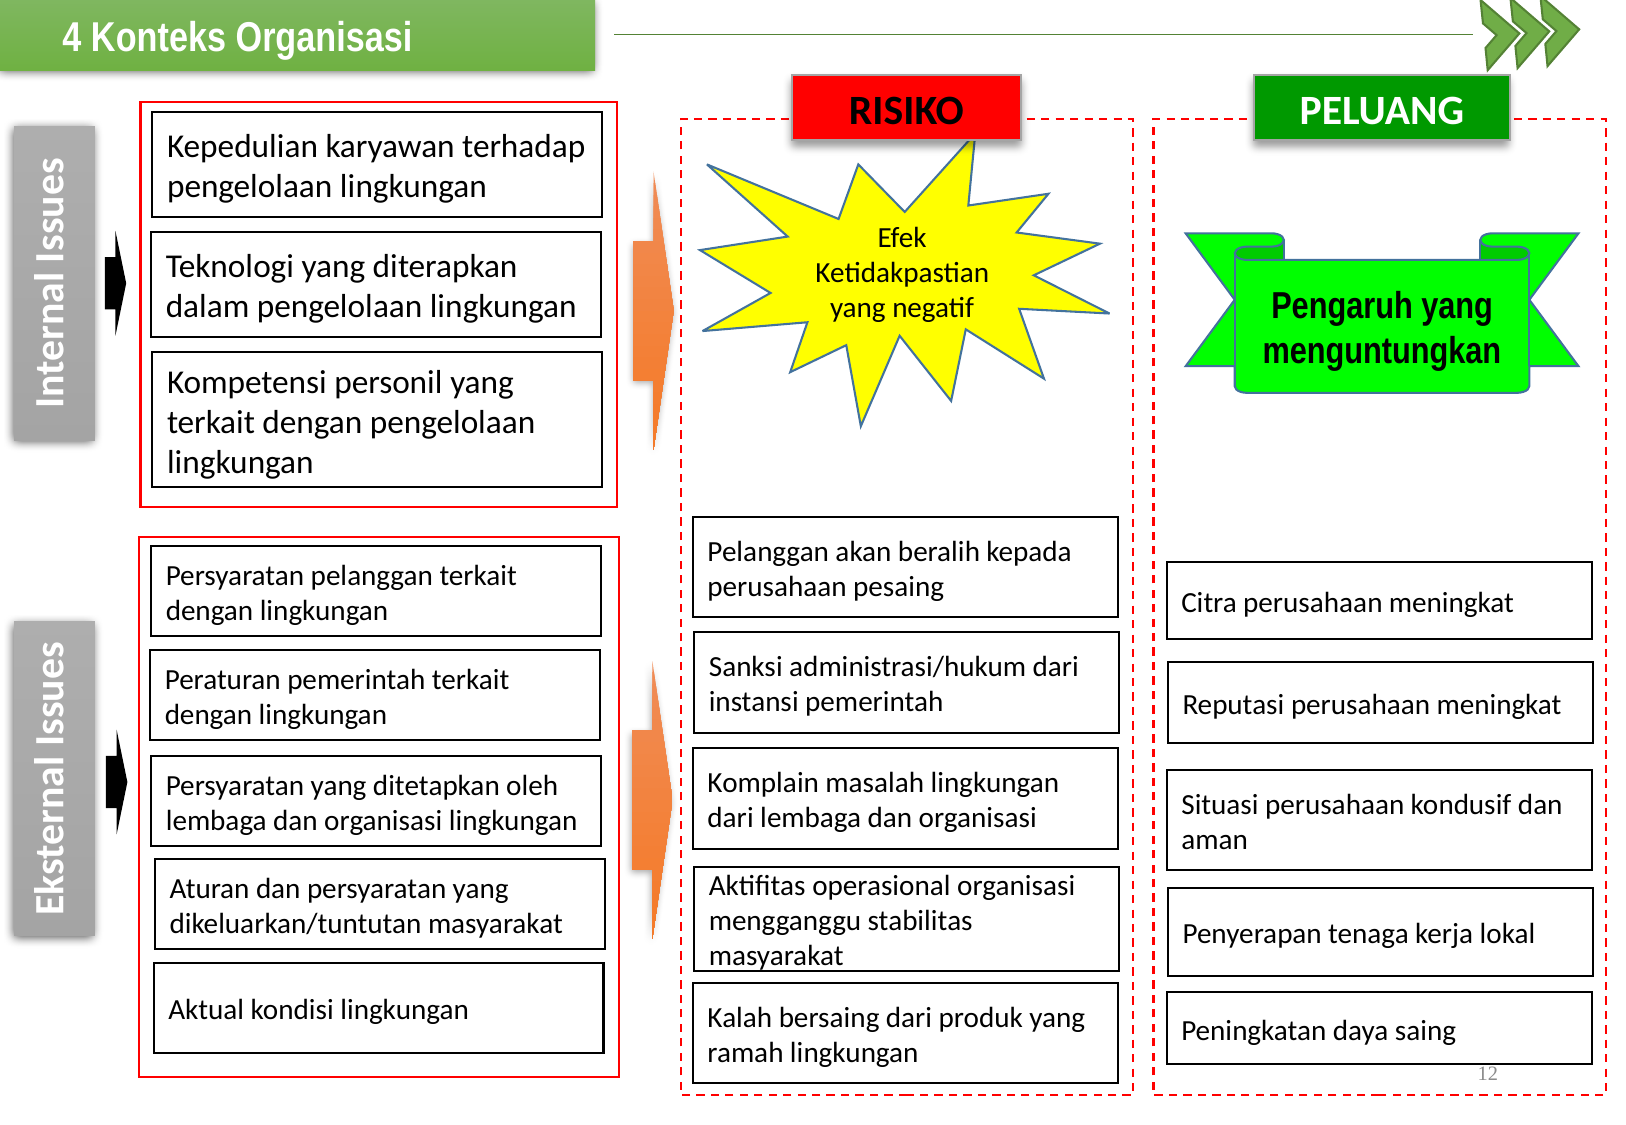

4 Konteks Organisasi

RISIKO
PELUANG

Kepedulian karyawan terhadap pengelolaan lingkungan

Internal Issues
Efek Ketidakpastian yang negatif

Teknologi yang diterapkan dalam pengelolaan lingkungan
Pengaruh yang menguntungkan
Kompetensi personil yang terkait dengan pengelolaan lingkungan
Pelanggan akan beralih kepada perusahaan pesaing
Sanksi administrasi/hukum dari instansi pemerintah
Komplain masalah lingkungan dari lembaga dan organisasi
Aktifitas operasional organisasi mengganggu stabilitas masyarakat
Kalah bersaing dari produk yang ramah lingkungan

Persyaratan pelanggan terkait dengan lingkungan
Citra perusahaan meningkat
Reputasi perusahaan meningkat
Situasi perusahaan kondusif dan aman
Penyerapan tenaga kerja lokal
Peningkatan daya saing
Eksternal Issues
Peraturan pemerintah terkait dengan lingkungan

Persyaratan yang ditetapkan oleh lembaga dan organisasi lingkungan
Aturan dan persyaratan yang dikeluarkan/tuntutan masyarakat
Aktual kondisi lingkungan
12
ISO 14001:2015 2/Rev 01 © Copyright, Sentral Sistem, Okt 2016